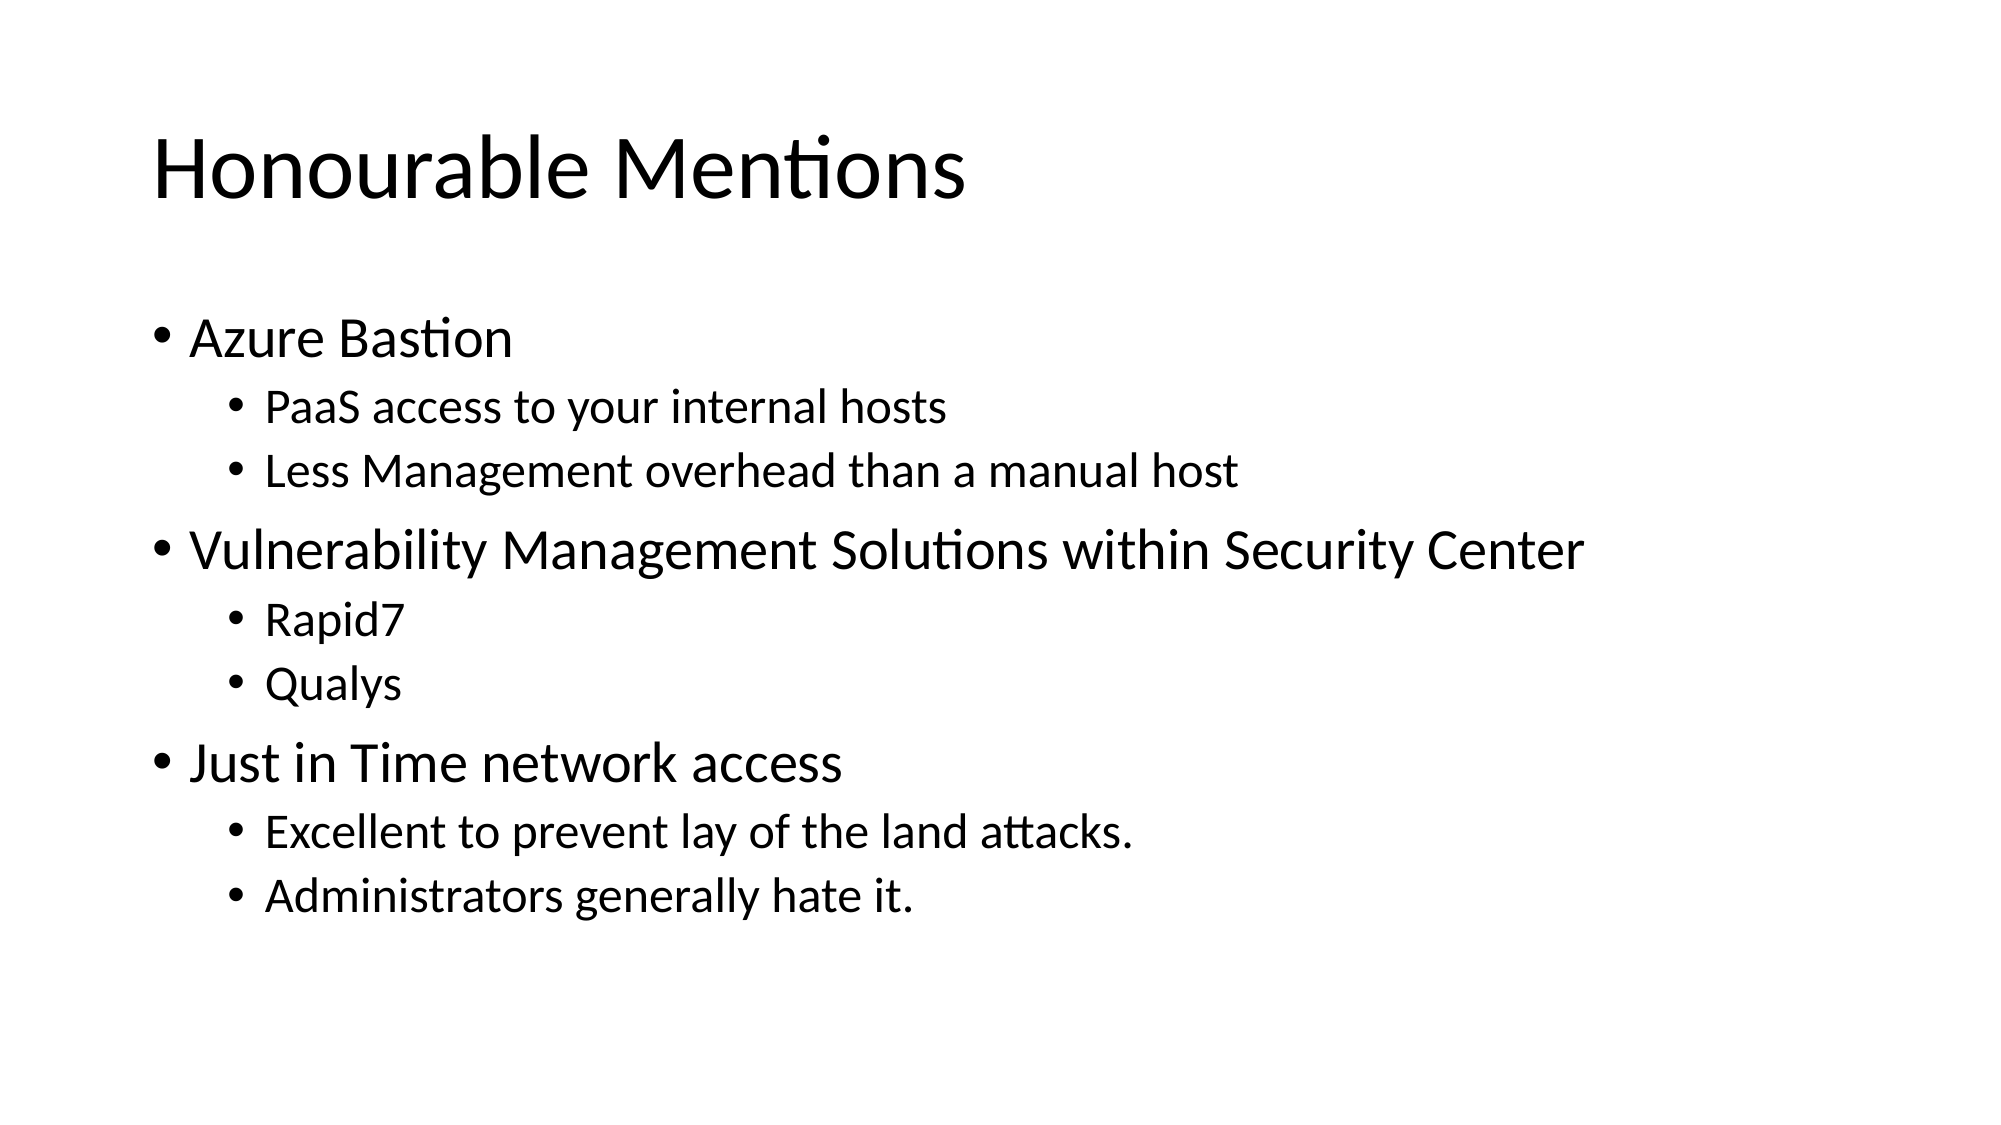

# Honourable Mentions
Azure Bastion
PaaS access to your internal hosts
Less Management overhead than a manual host
Vulnerability Management Solutions within Security Center
Rapid7
Qualys
Just in Time network access
Excellent to prevent lay of the land attacks.
Administrators generally hate it.